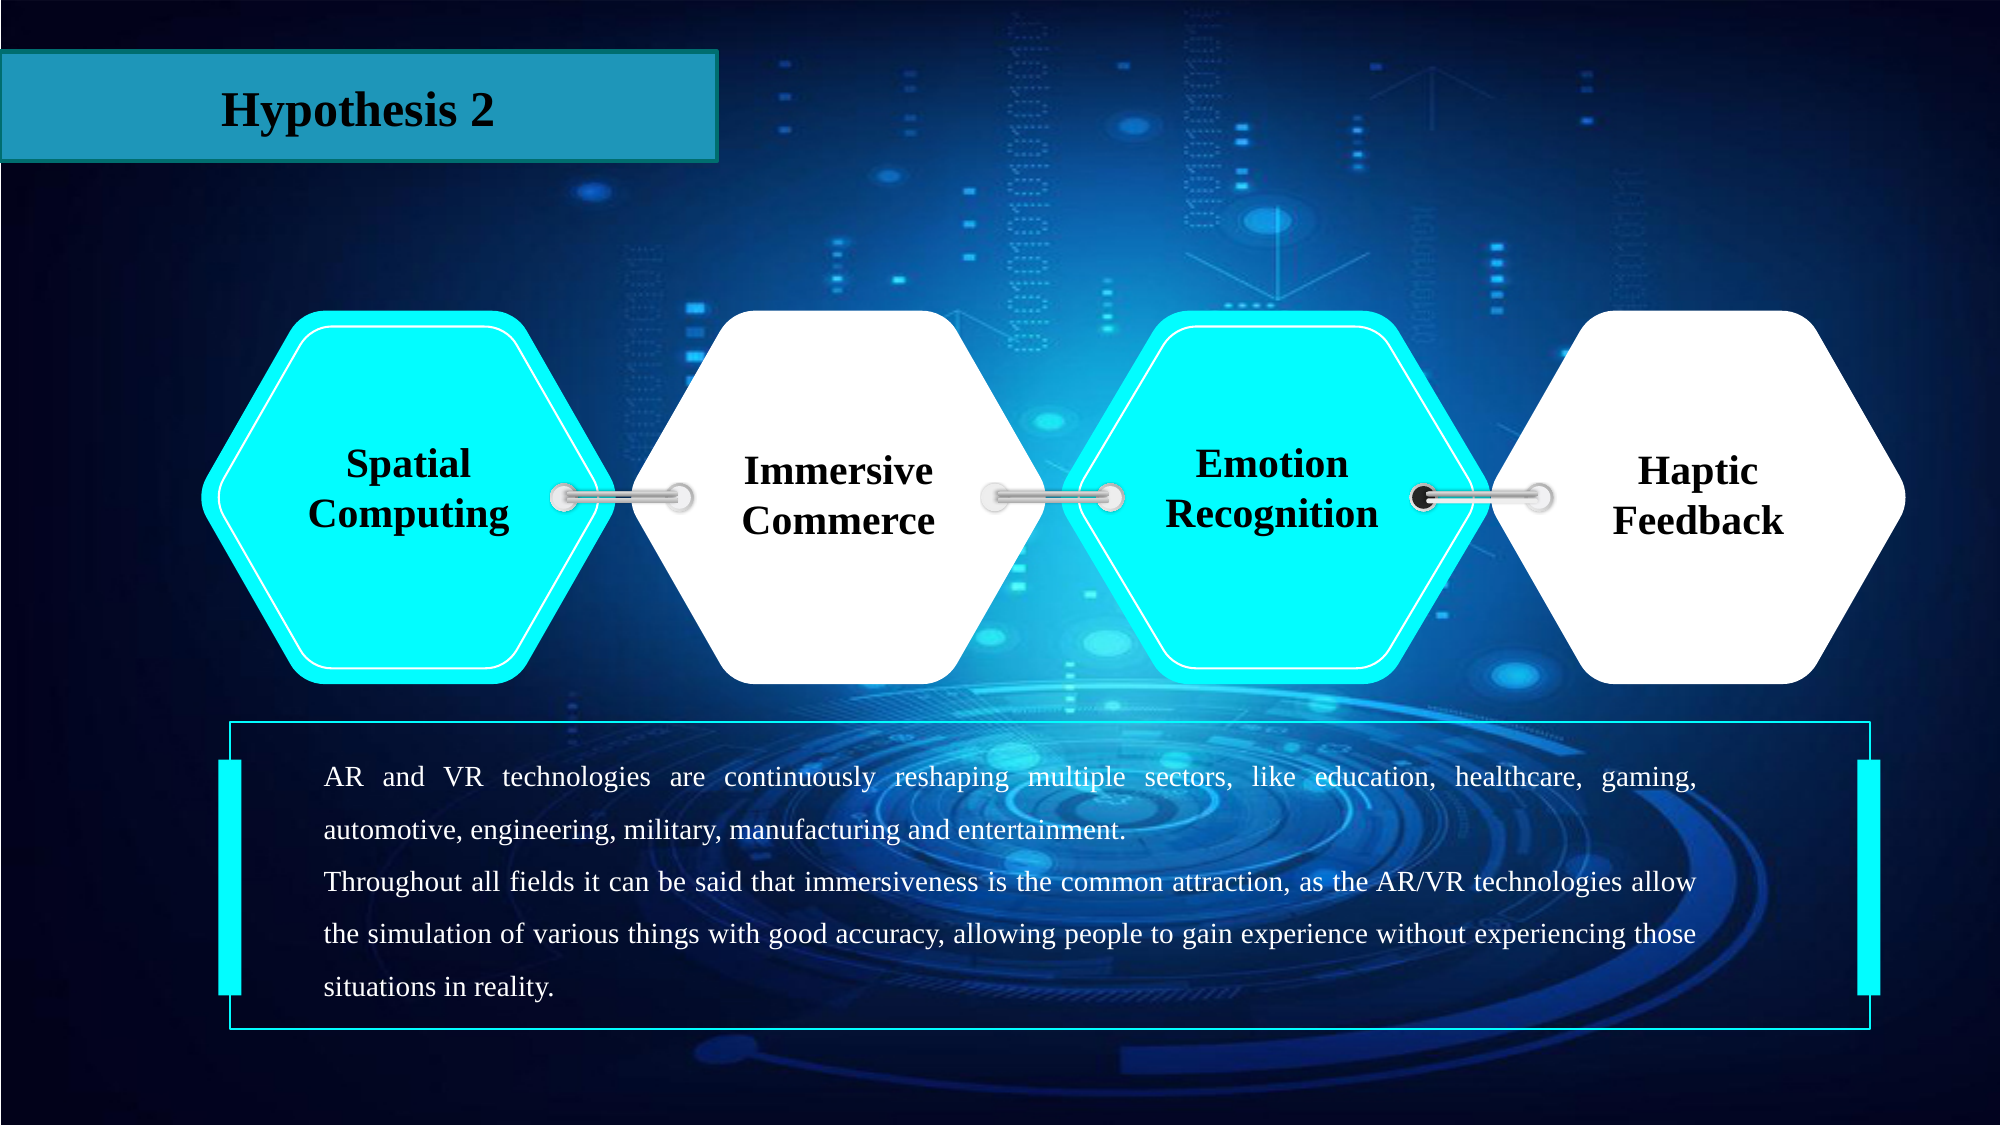

Hypothesis 2

Spatial Computing

Immersive Commerce

Haptic Feedback

Emotion Recognition

AR and VR technologies are continuously reshaping multiple sectors, like education, healthcare, gaming, automotive, engineering, military, manufacturing and entertainment.
Throughout all fields it can be said that immersiveness is the common attraction, as the AR/VR technologies allow the simulation of various things with good accuracy, allowing people to gain experience without experiencing those situations in reality.